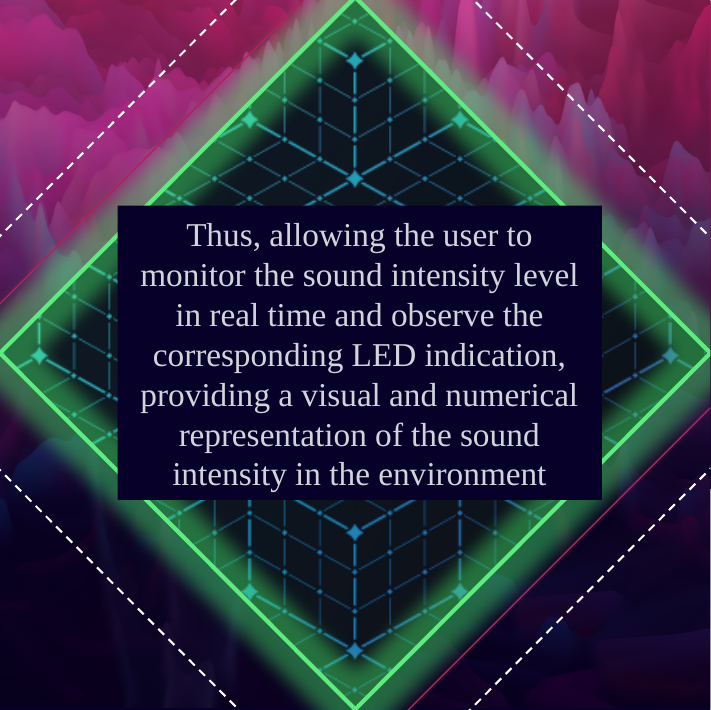

Thus, allowing the user to monitor the sound intensity level in real time and observe the corresponding LED indication, providing a visual and numerical representation of the sound intensity in the environment